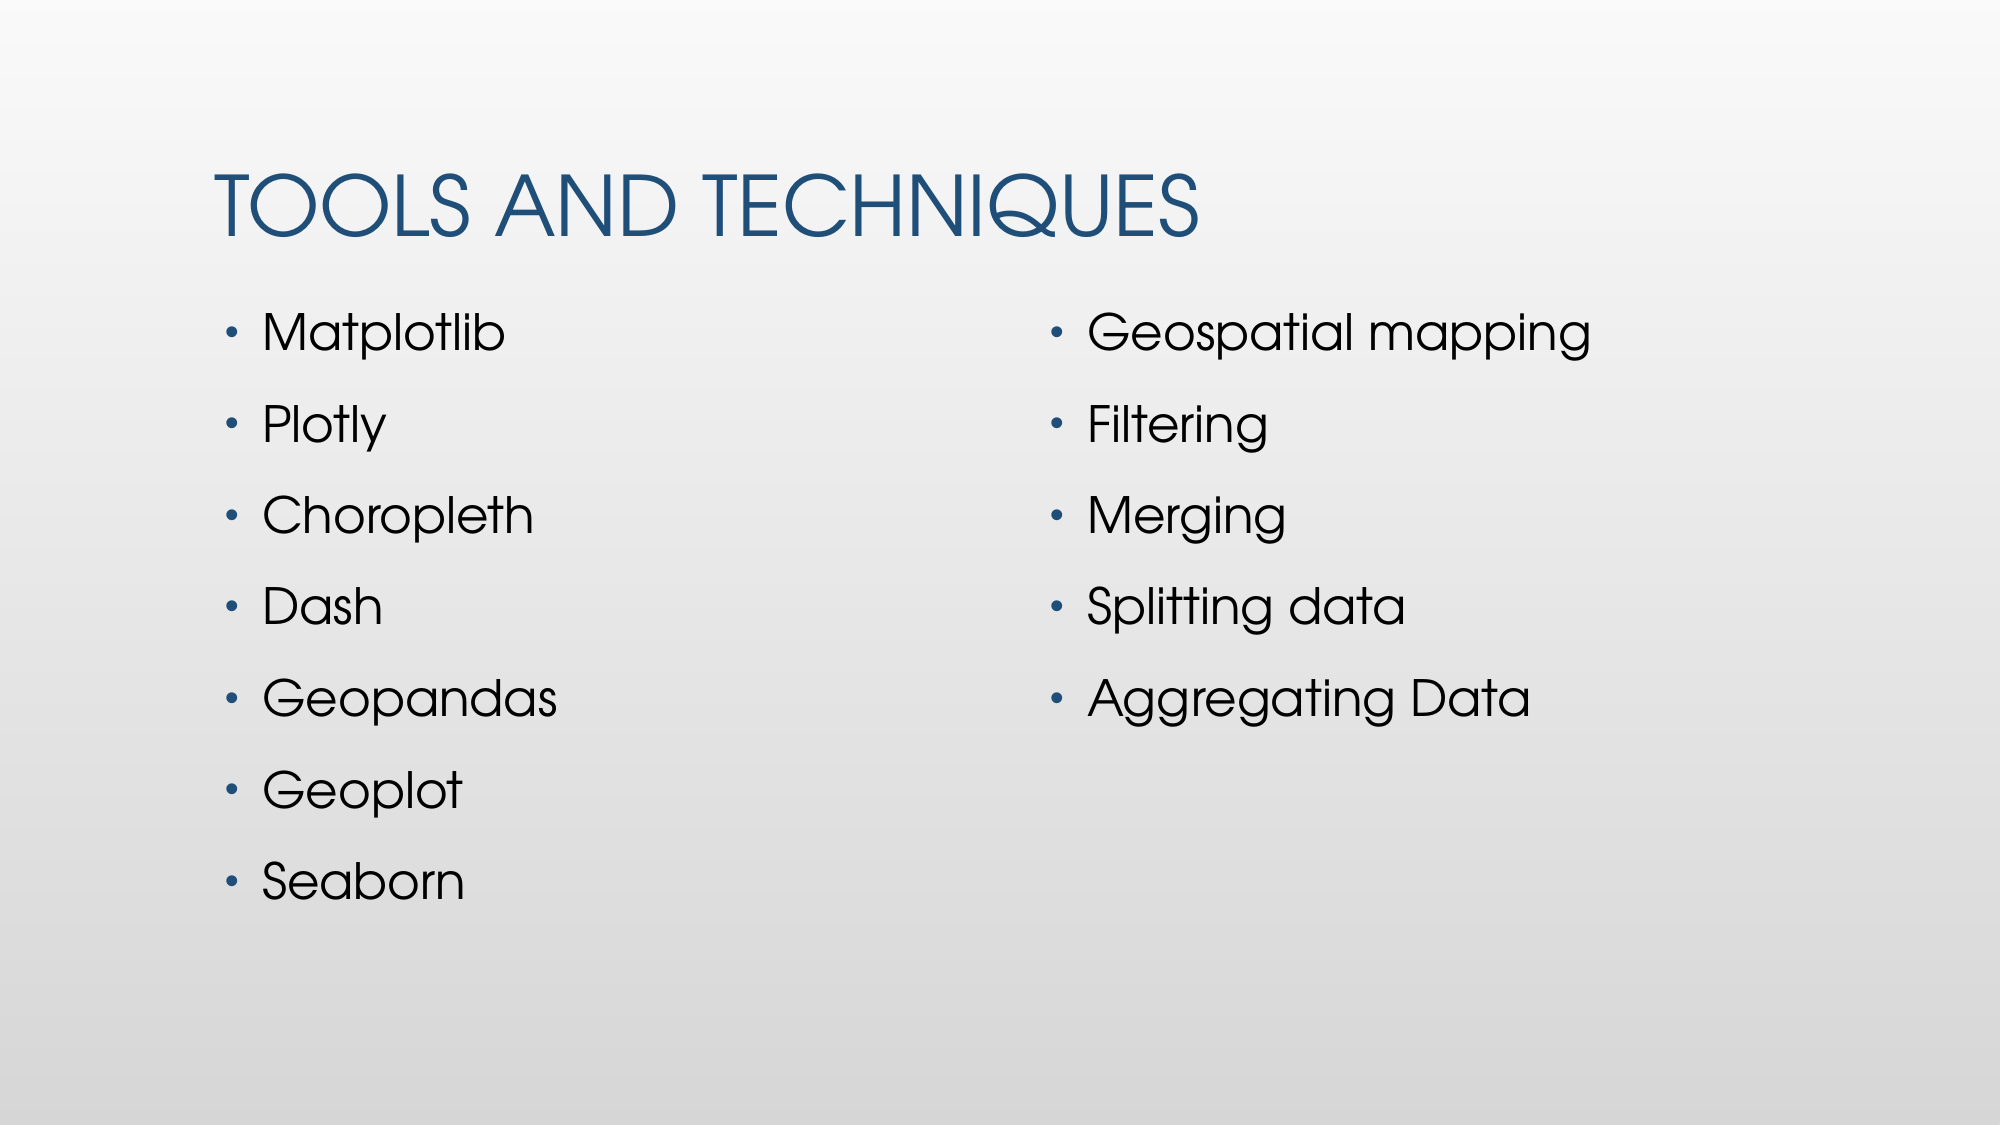

# Tools and Techniques
Matplotlib
Plotly
Choropleth
Dash
Geopandas
Geoplot
Seaborn

Geospatial mapping
Filtering
Merging
Splitting data
Aggregating Data